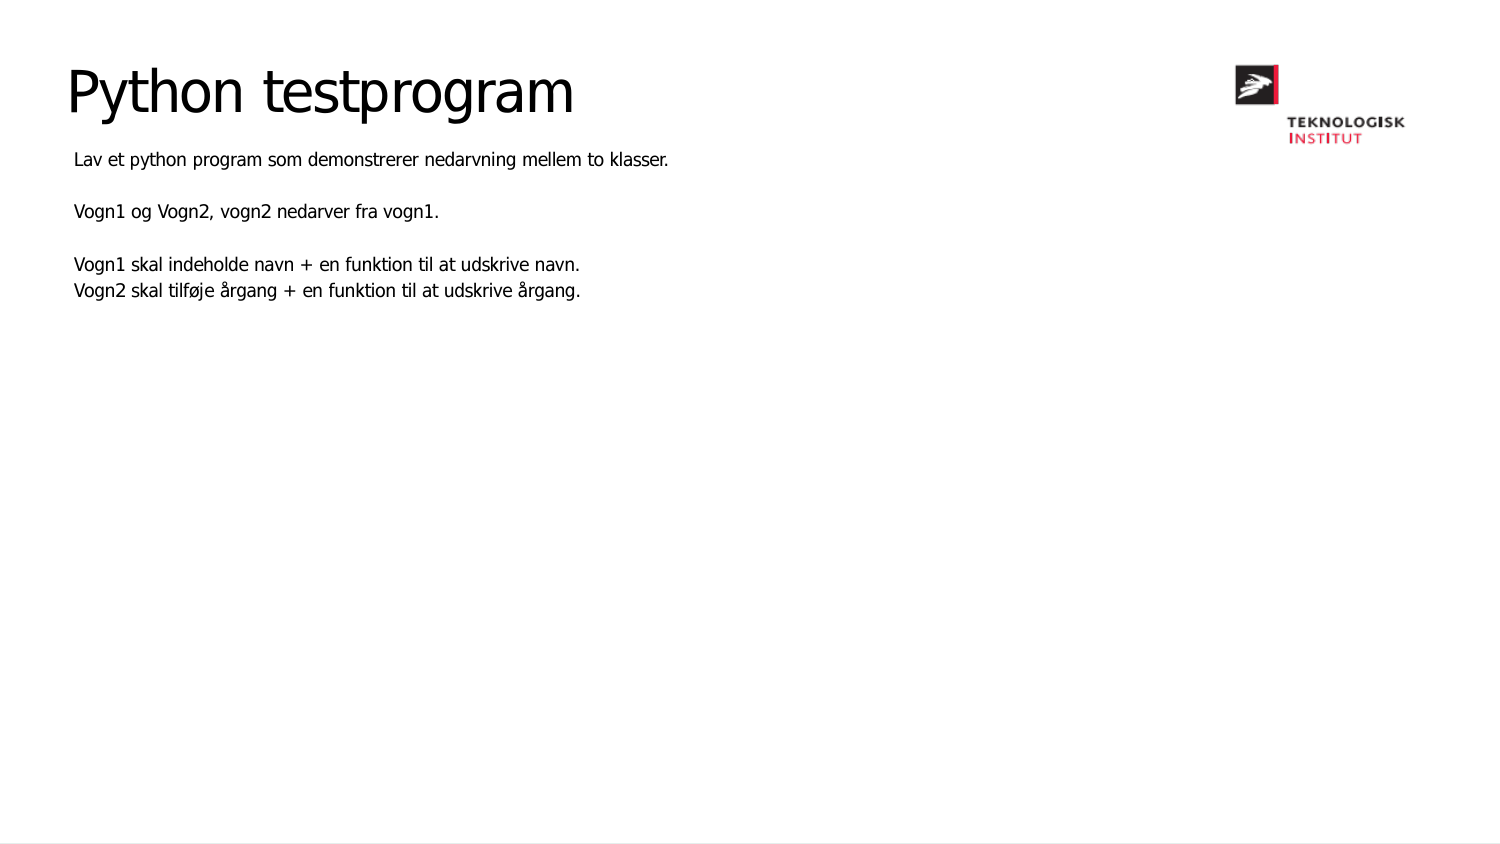

Python testprogram
Lav et python program som demonstrerer nedarvning mellem to klasser.

Vogn1 og Vogn2, vogn2 nedarver fra vogn1.

Vogn1 skal indeholde navn + en funktion til at udskrive navn.
Vogn2 skal tilføje årgang + en funktion til at udskrive årgang.